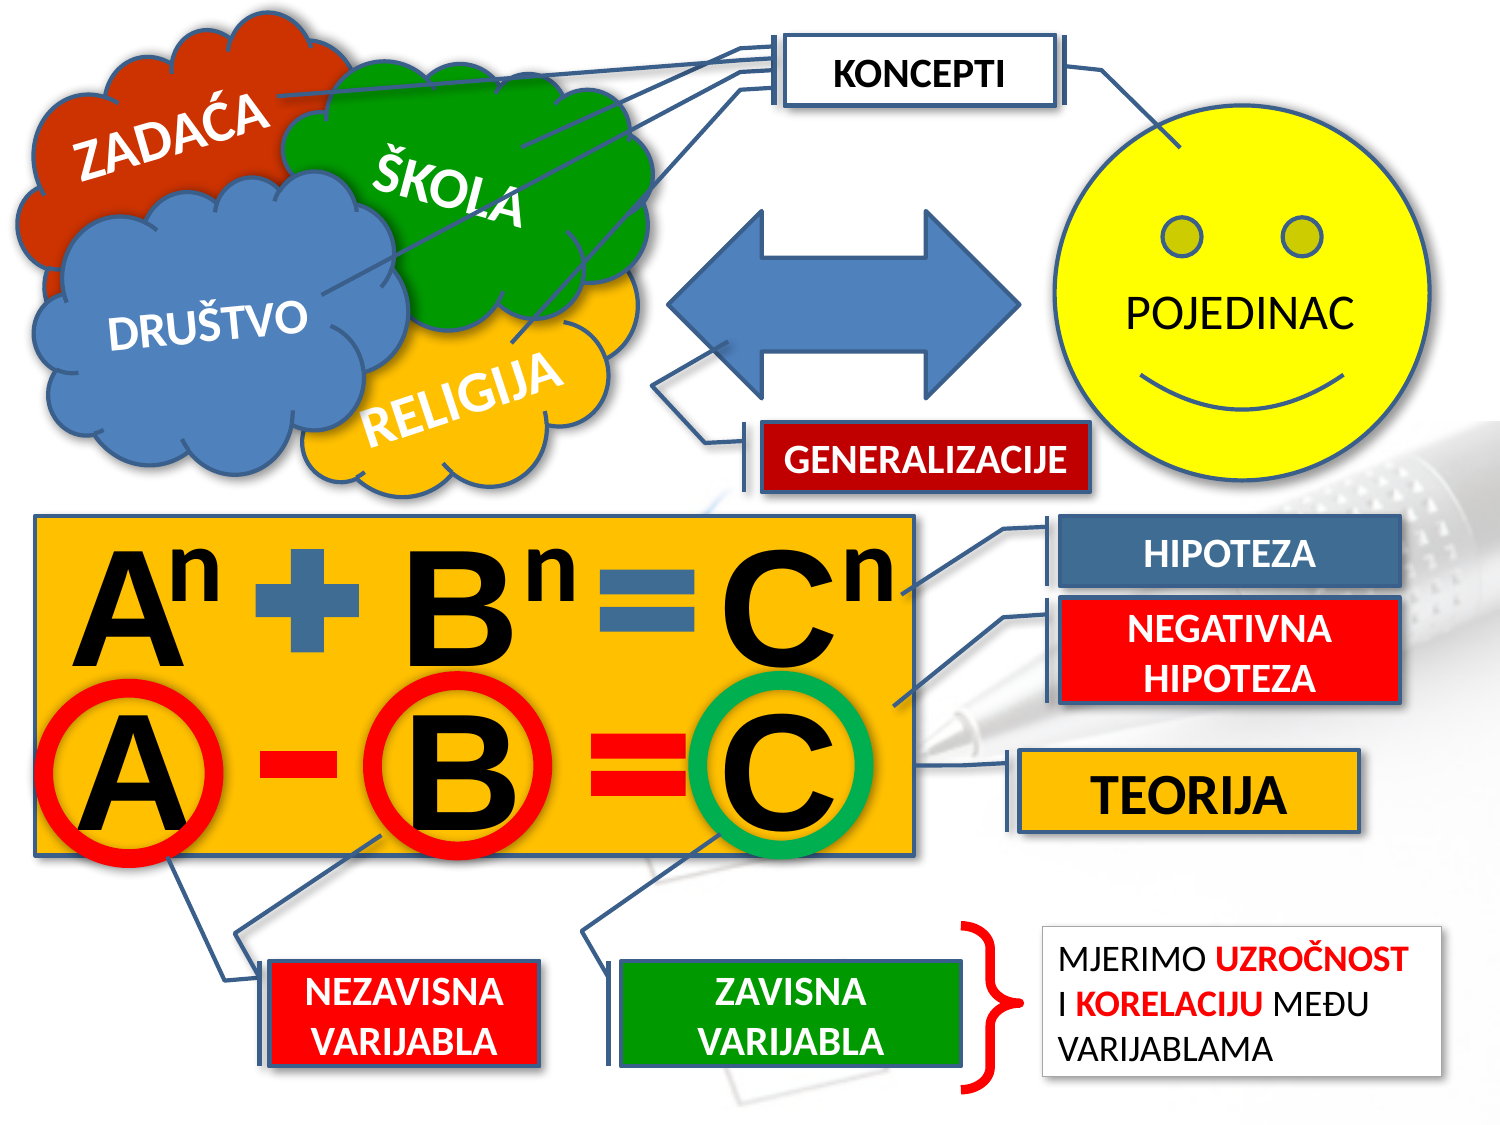

KONCEPTI
KONCEPTI
KONCEPTI
KONCEPTI
KONCEPTI
ZADAĆA
ŠKOLA
POJEDINAC
DRUŠTVO
RELIGIJA

GENERALIZACIJE
n
n
n
A
B
C

HIPOTEZA
NEGATIVNA HIPOTEZA
A
B
C

TEORIJA

MJERIMO UZROČNOST I KORELACIJU MEĐU VARIJABLAMA
NEZAVISNA VARIJABLA
NEZAVISNA VARIJABLA
ZAVISNA VARIJABLA